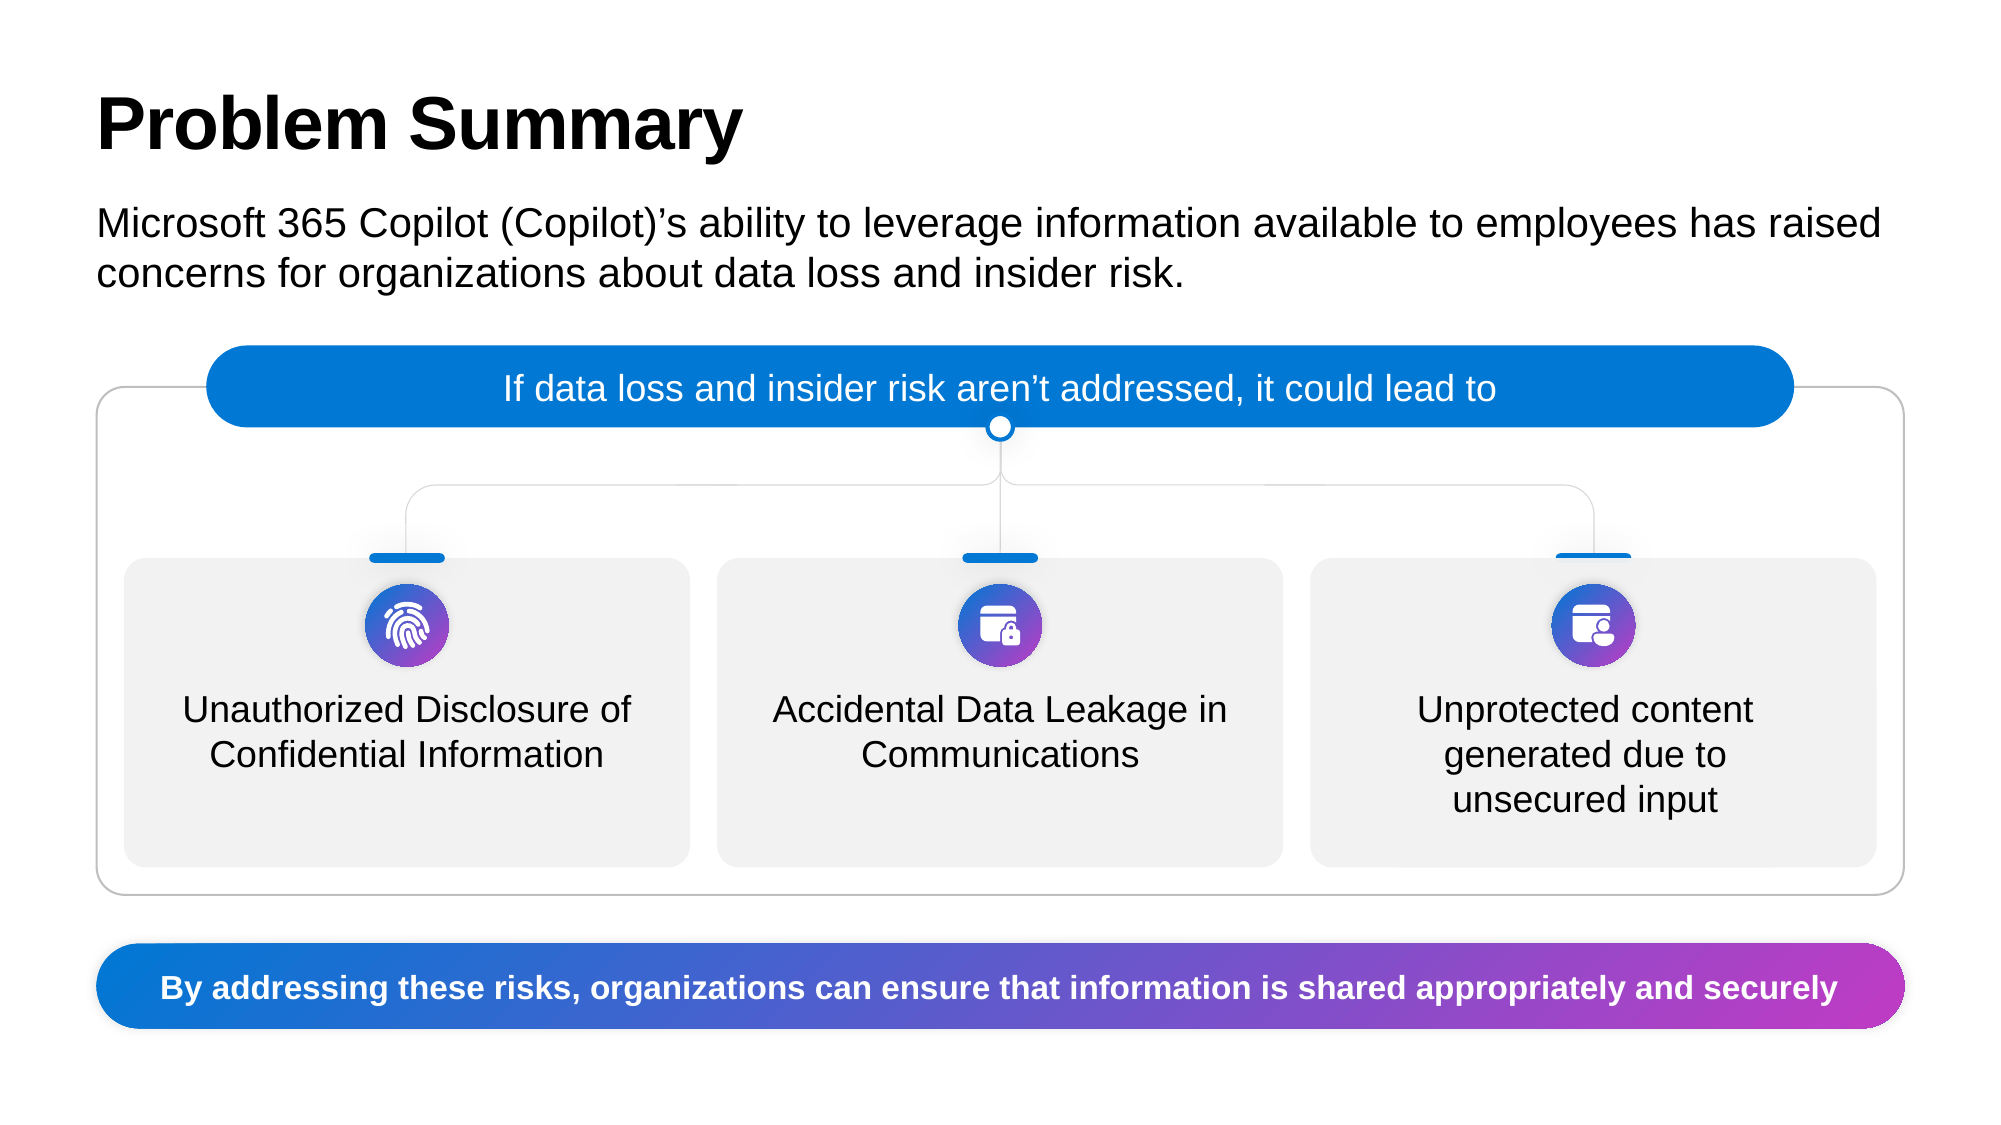

# Problem Summary
Microsoft 365 Copilot (Copilot)’s ability to leverage information available to employees has raised concerns for organizations about data loss and insider risk.
If data loss and insider risk aren’t addressed, it could lead to

Unprotected content generated due to unsecured input
Unauthorized Disclosure of Confidential Information

Accidental Data Leakage in Communications

By addressing these risks, organizations can ensure that information is shared appropriately and securely